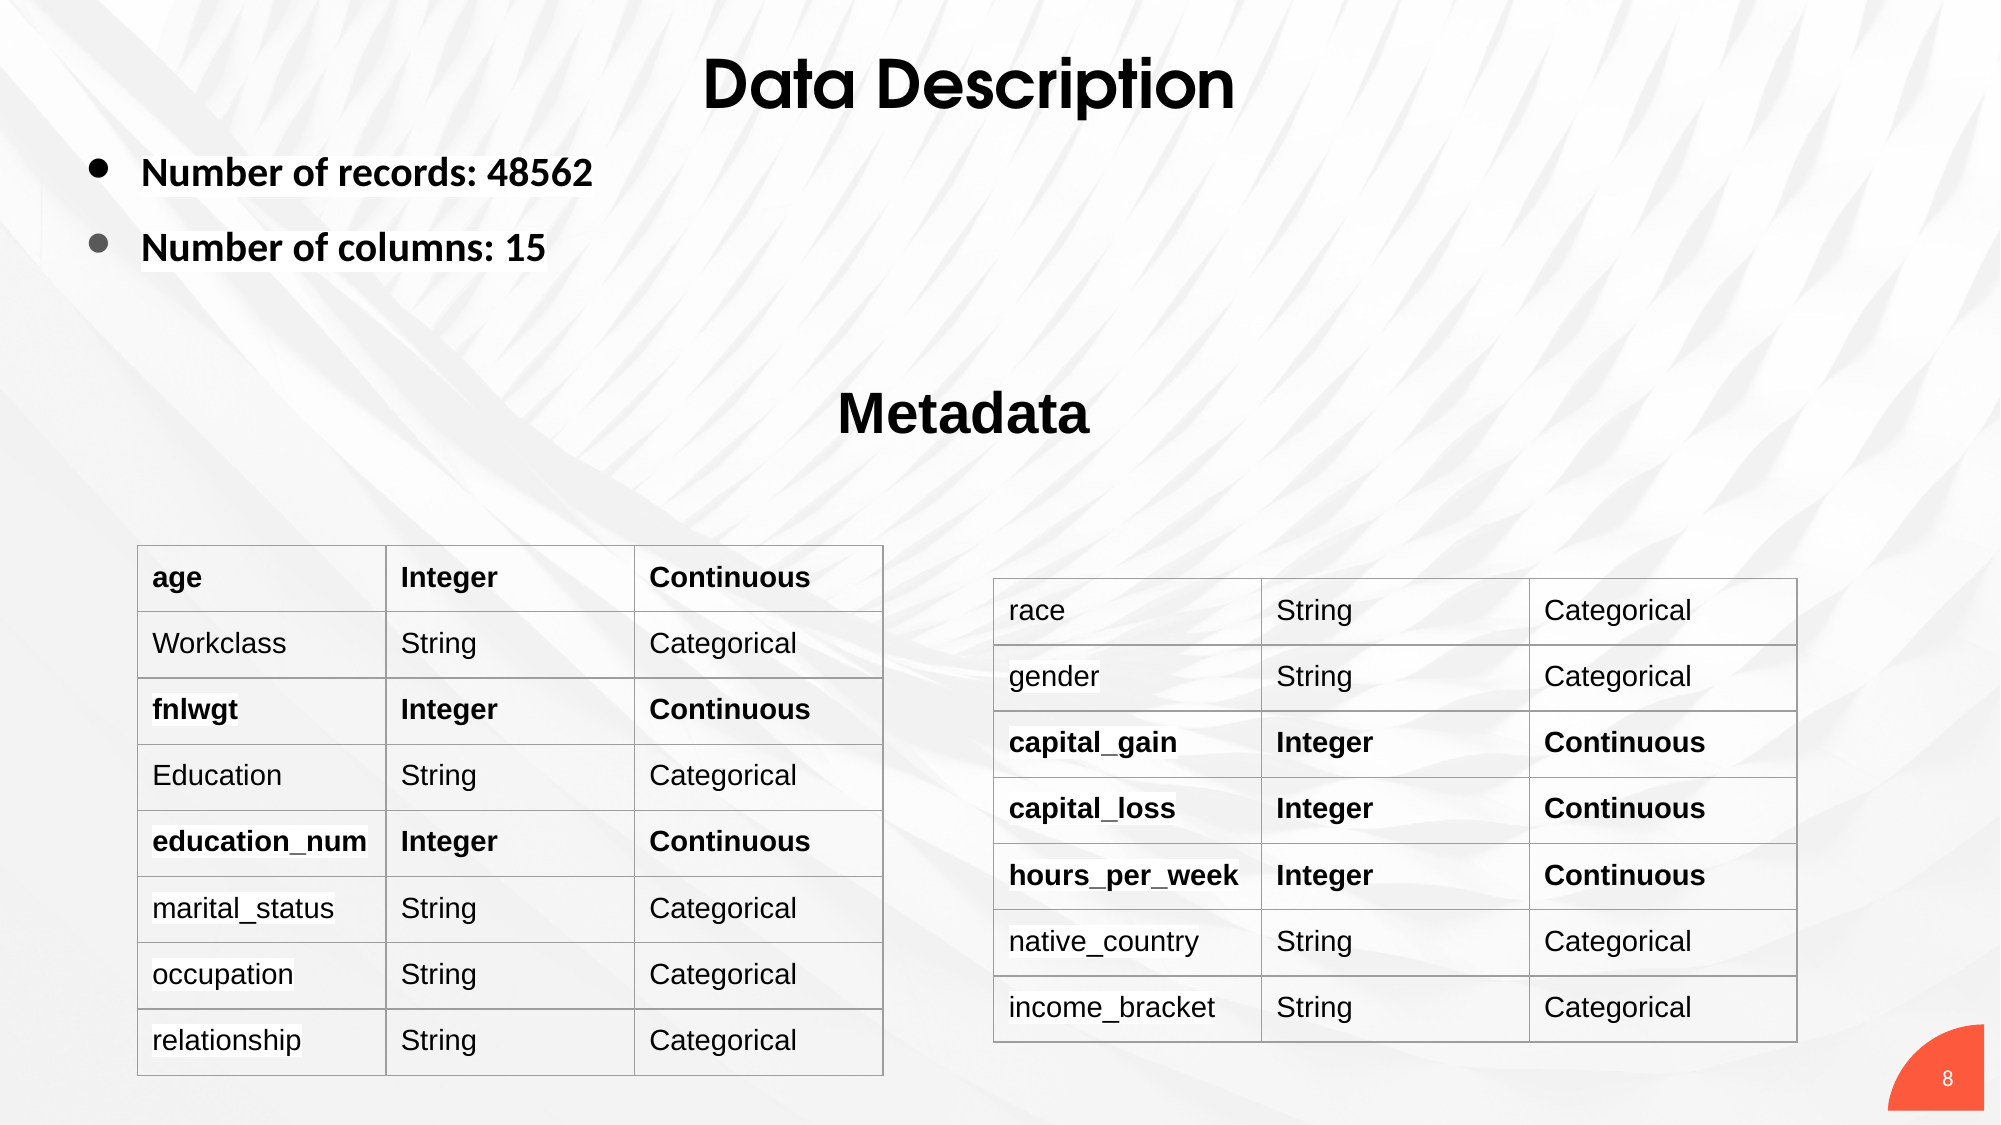

Data Description
Number of records: 48562
Number of columns: 15

Metadata

| age | Integer | Continuous |
| --- | --- | --- |
| Workclass | String | Categorical |
| fnlwgt | Integer | Continuous |
| Education | String | Categorical |
| education\_num | Integer | Continuous |
| marital\_status | String | Categorical |
| occupation | String | Categorical |
| relationship | String | Categorical |
| race | String | Categorical |
| --- | --- | --- |
| gender | String | Categorical |
| capital\_gain | Integer | Continuous |
| capital\_loss | Integer | Continuous |
| hours\_per\_week | Integer | Continuous |
| native\_country | String | Categorical |
| income\_bracket | String | Categorical |
8
8